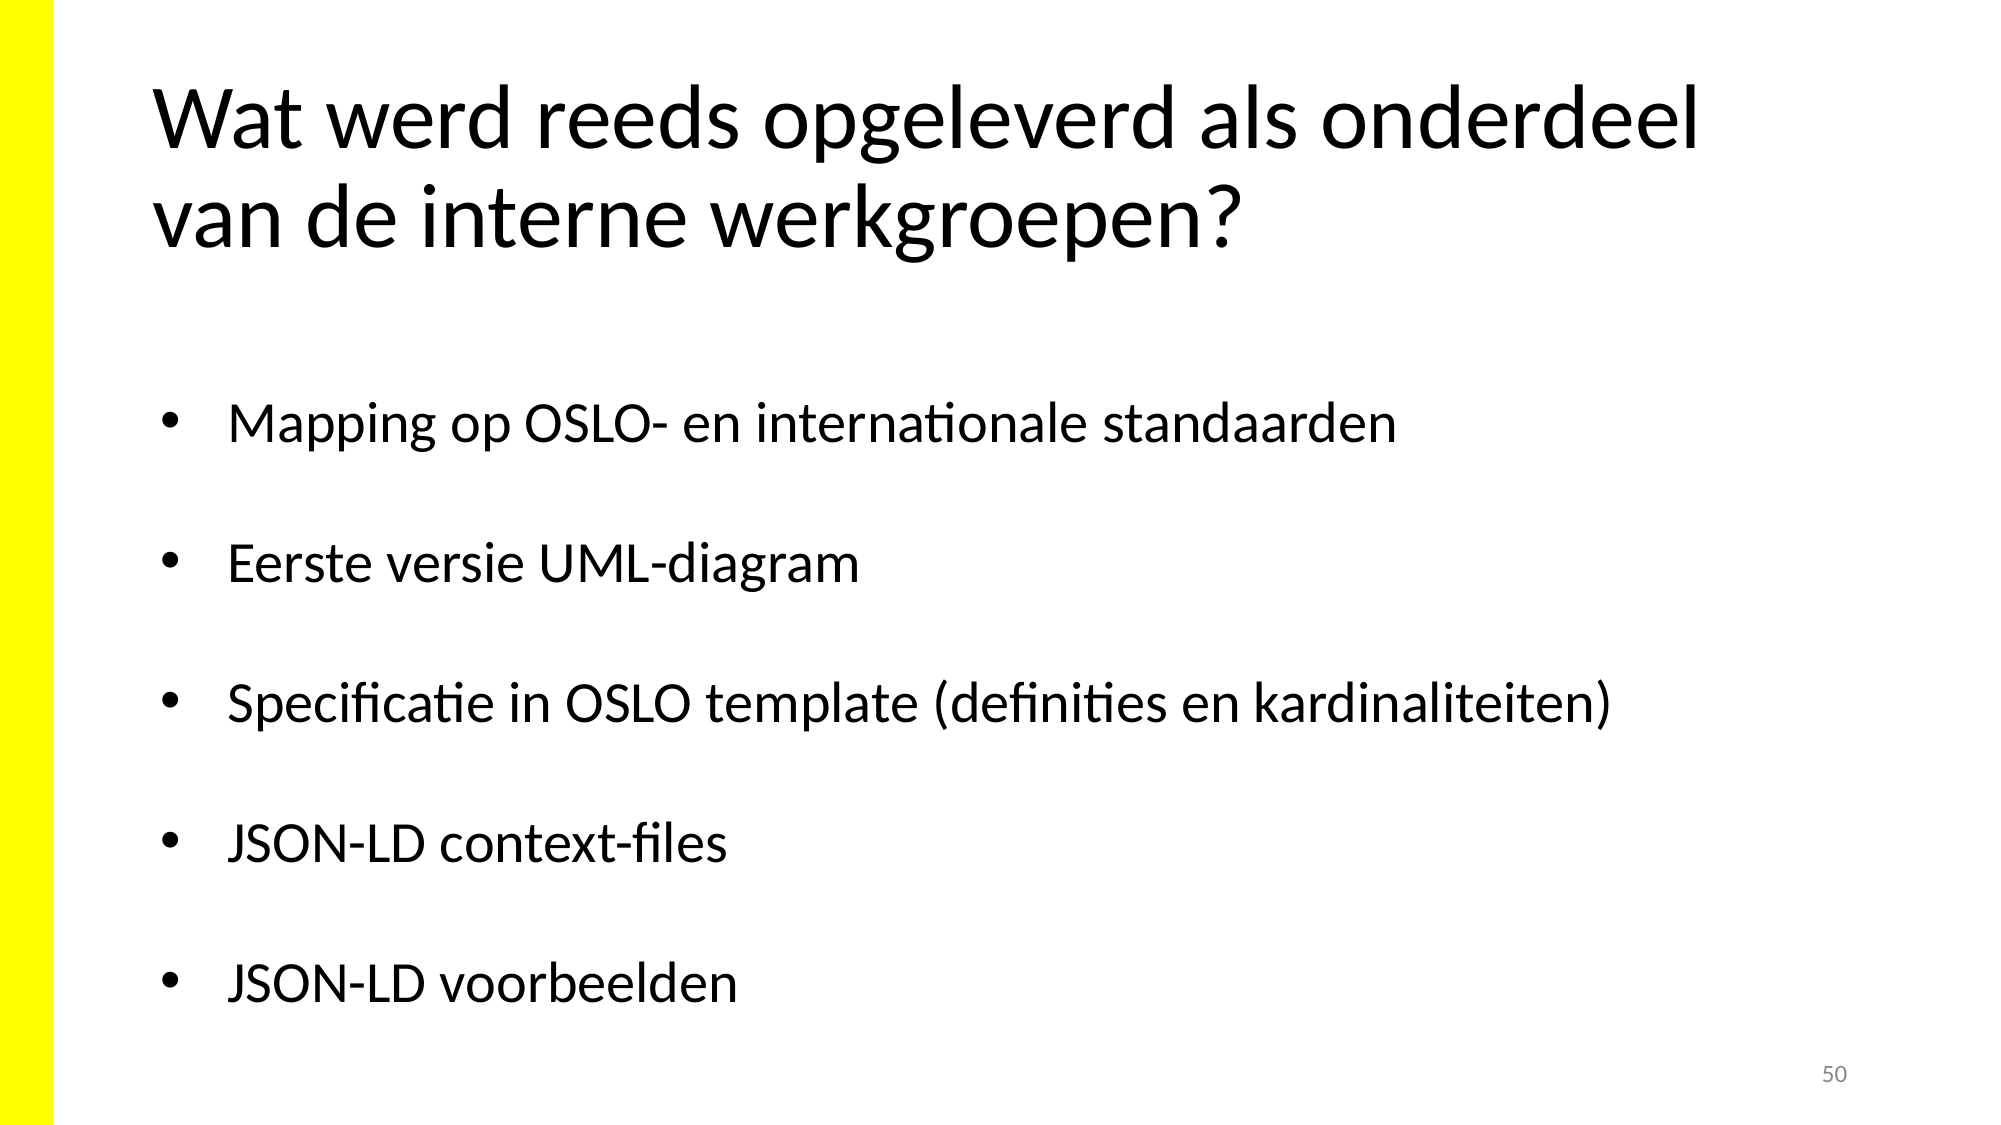

# Wat werd reeds opgeleverd als onderdeel van de interne werkgroepen?
Mapping op OSLO- en internationale standaarden
Eerste versie UML-diagram
Specificatie in OSLO template (definities en kardinaliteiten)
JSON-LD context-files
JSON-LD voorbeelden
50